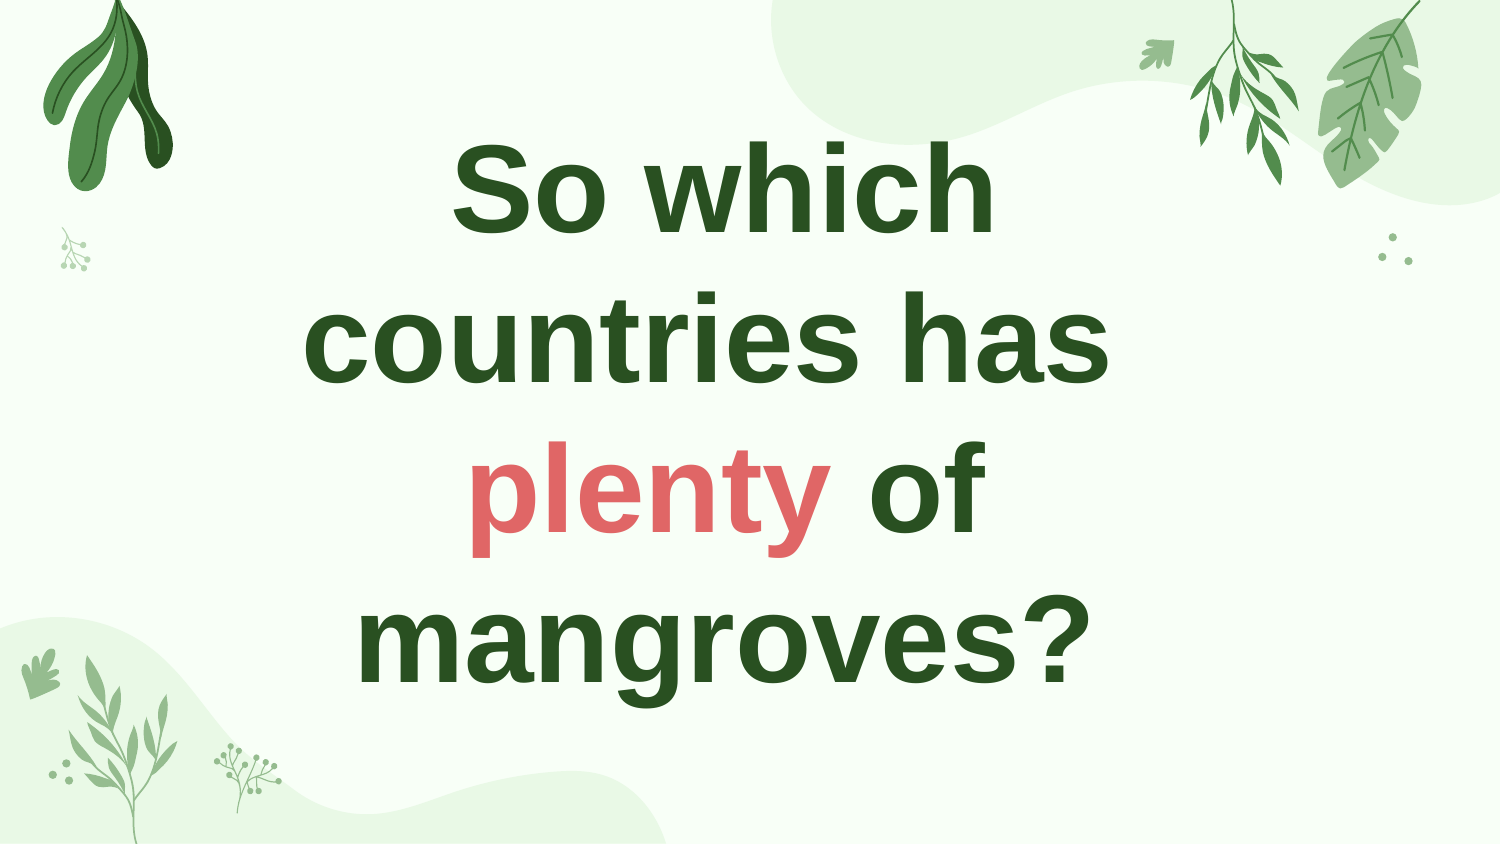

# So which countries has  plenty of mangroves?